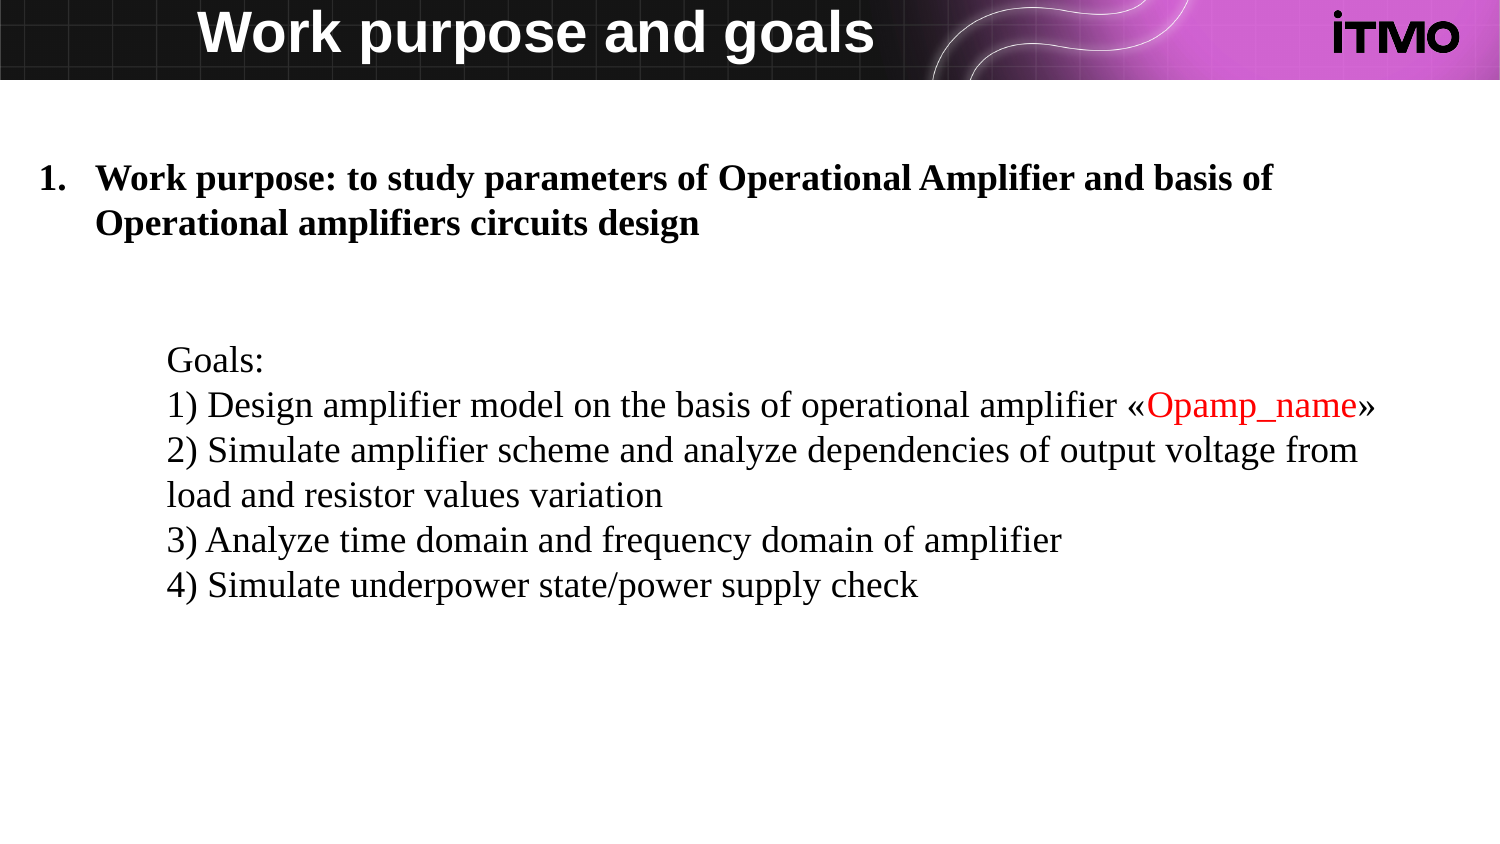

# Work purpose and goals
Work purpose: to study parameters of Operational Amplifier and basis of Operational amplifiers circuits design
Goals:
1) Design amplifier model on the basis of operational amplifier «Opamp_name»
2) Simulate amplifier scheme and analyze dependencies of output voltage from load and resistor values variation
3) Analyze time domain and frequency domain of amplifier
4) Simulate underpower state/power supply check